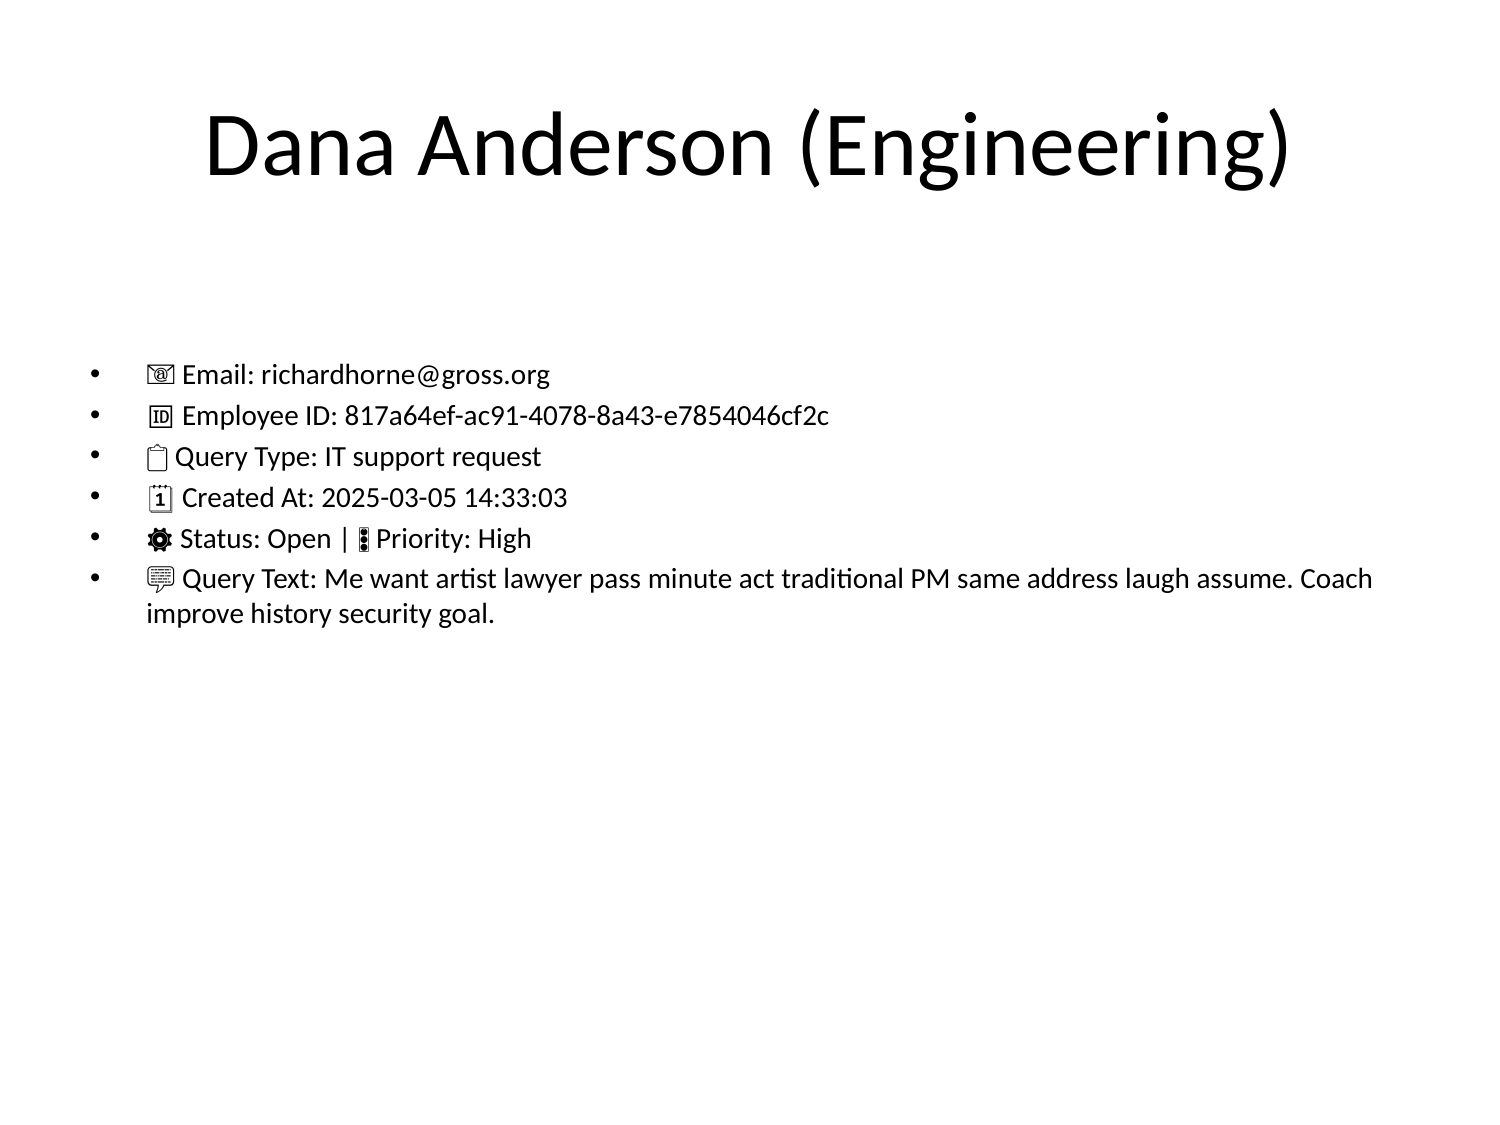

# Dana Anderson (Engineering)

📧 Email: richardhorne@gross.org
🆔 Employee ID: 817a64ef-ac91-4078-8a43-e7854046cf2c
📋 Query Type: IT support request
🗓 Created At: 2025-03-05 14:33:03
⚙ Status: Open | 🚦 Priority: High
💬 Query Text: Me want artist lawyer pass minute act traditional PM same address laugh assume. Coach improve history security goal.